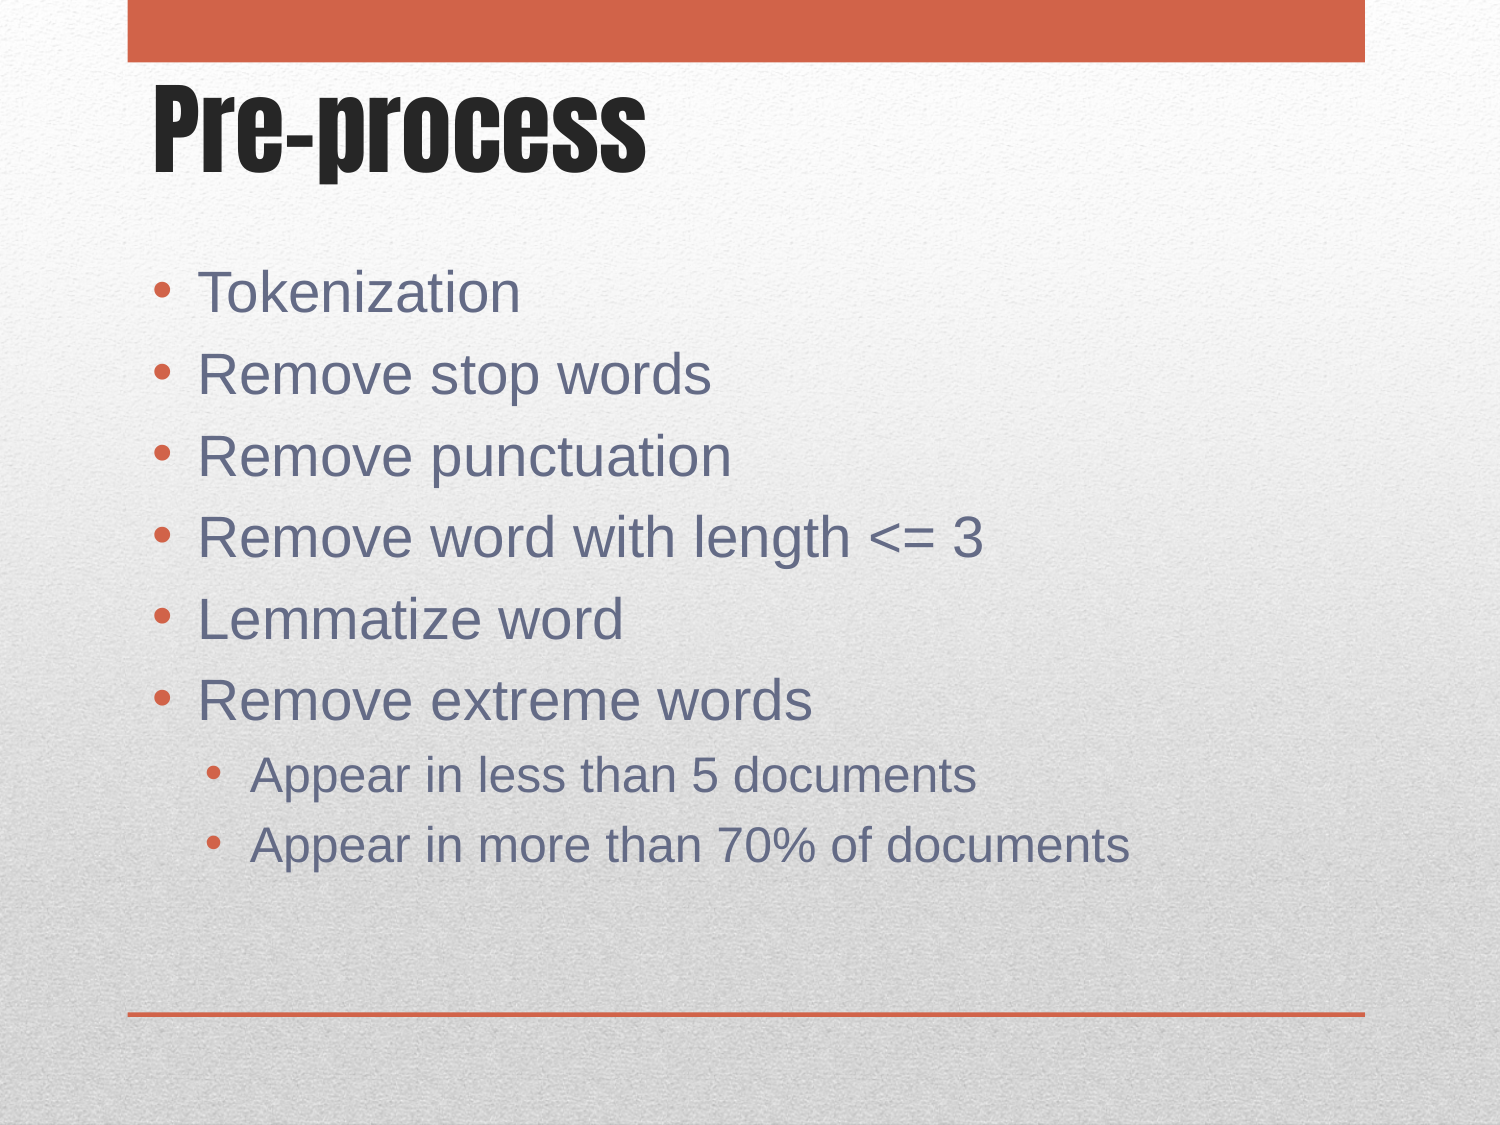

# Pre-process
Tokenization
Remove stop words
Remove punctuation
Remove word with length <= 3
Lemmatize word
Remove extreme words
Appear in less than 5 documents
Appear in more than 70% of documents